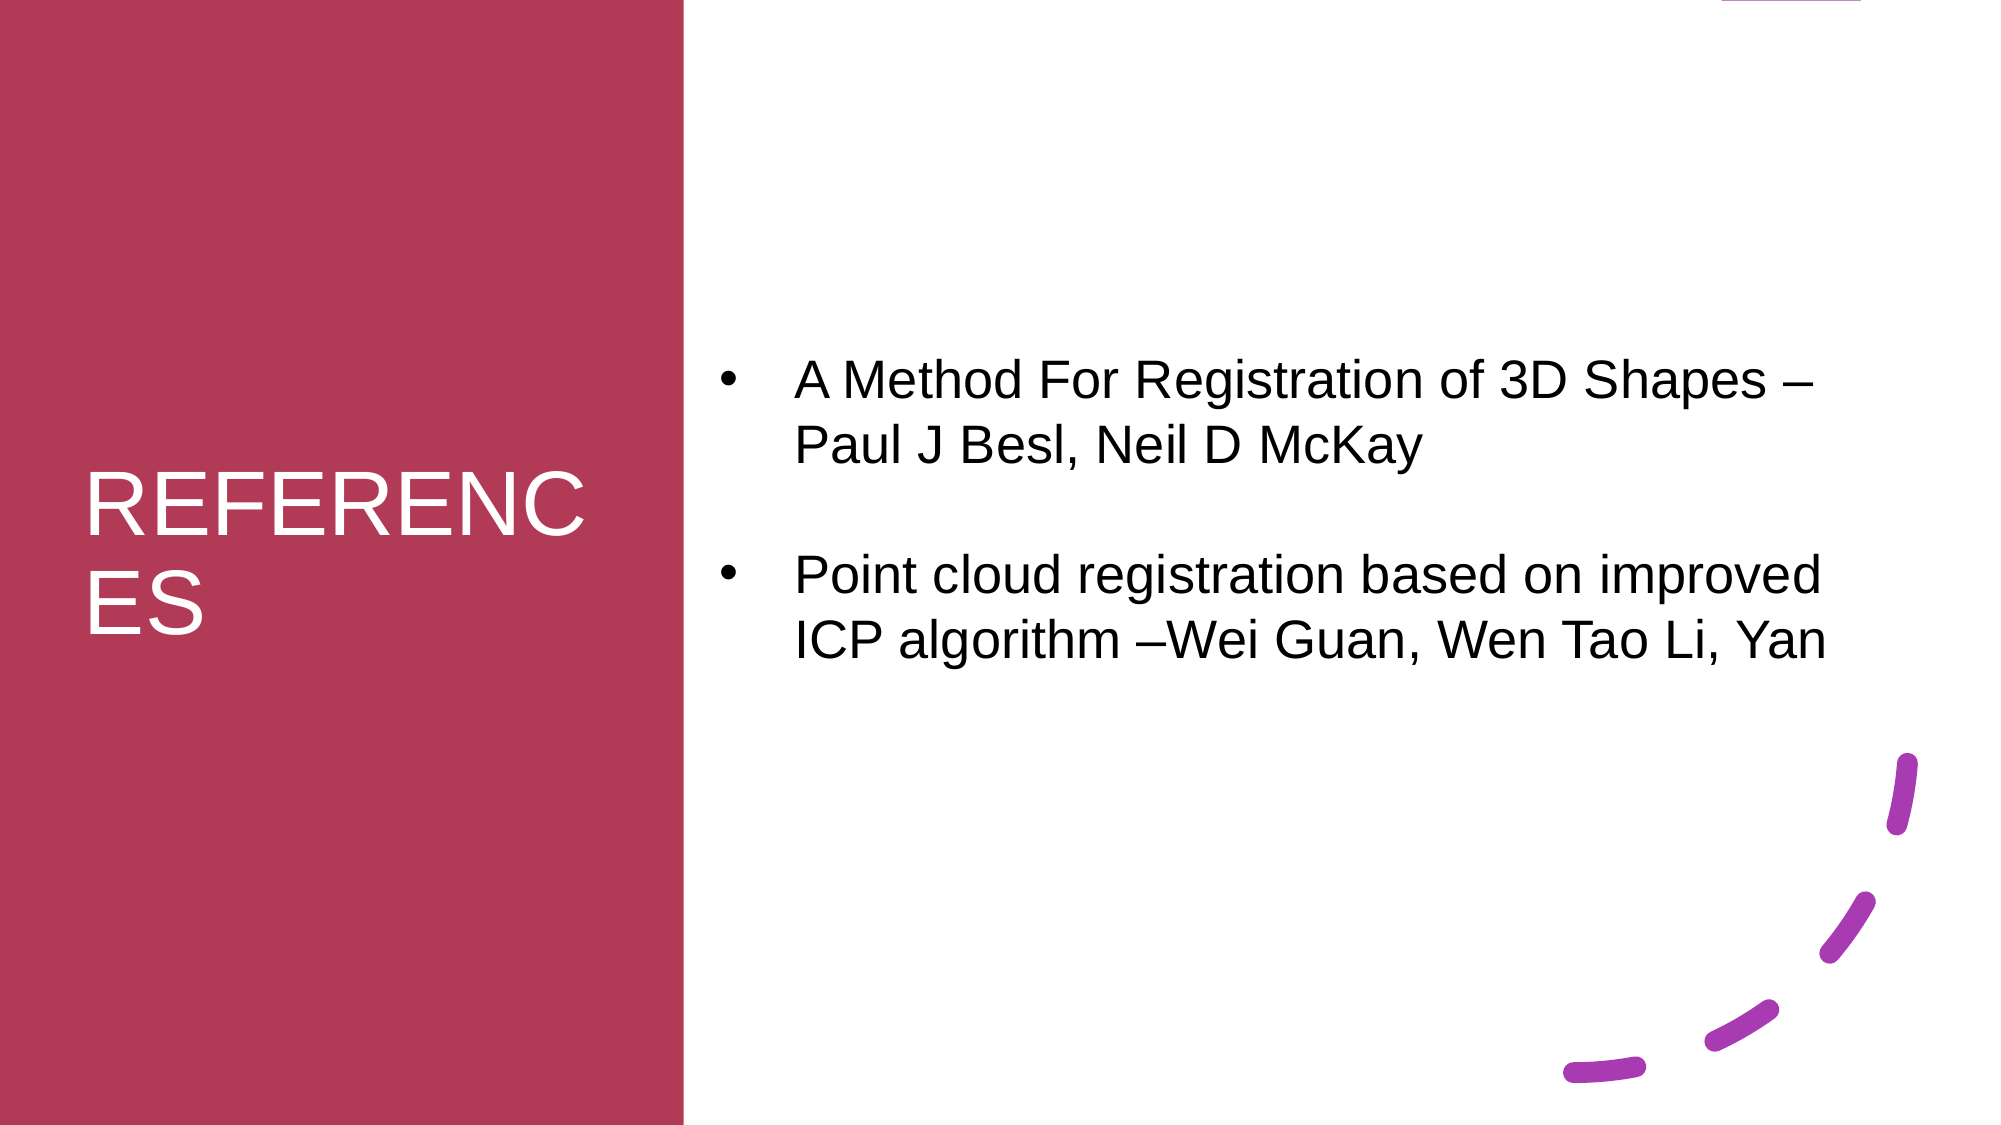

# REFERENCES
A Method For Registration of 3D Shapes – Paul J Besl, Neil D McKay

Point cloud registration based on improved ICP algorithm –Wei Guan, Wen Tao Li, Yan